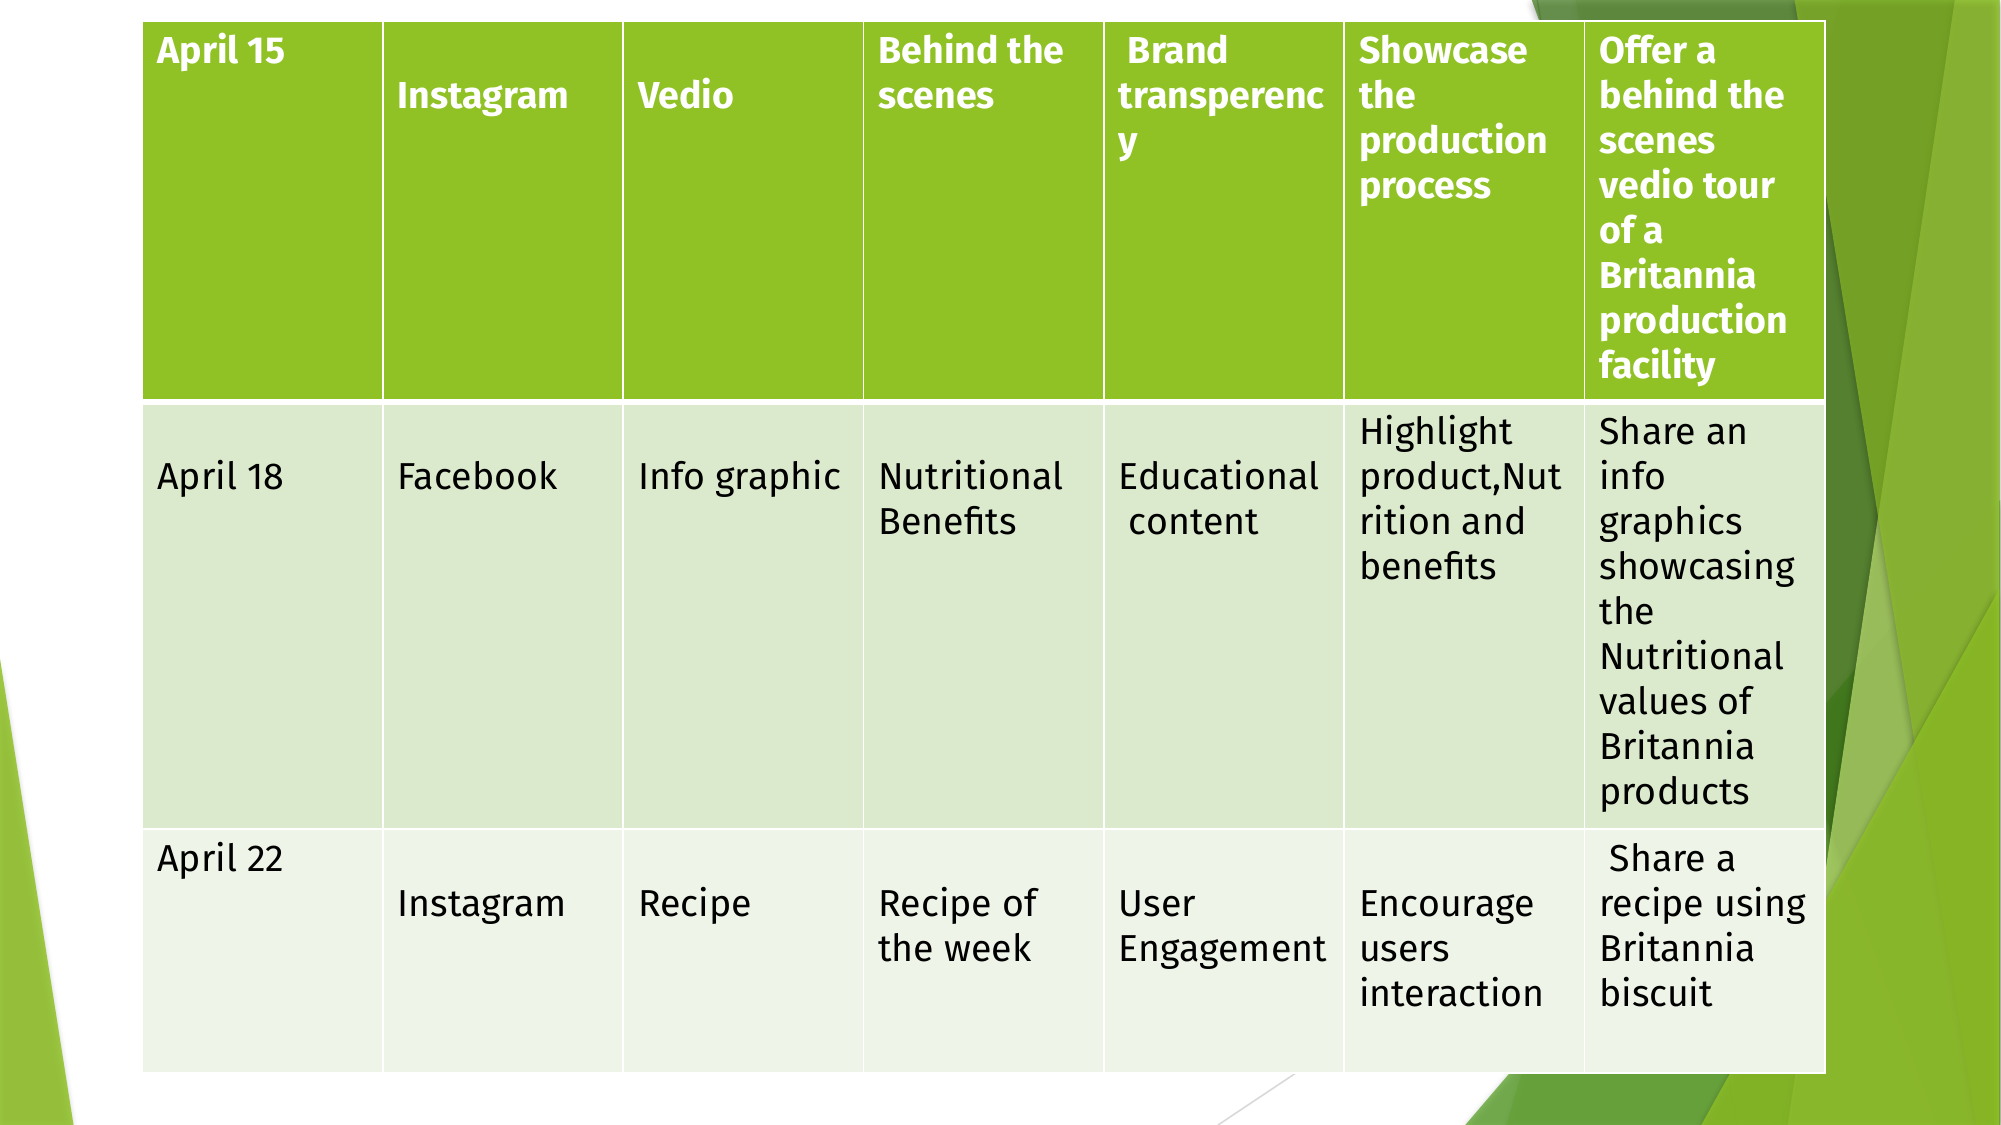

| April 15 | Instagram | Vedio | Behind the scenes | Brand transperency | Showcase the production process | Offer a behind the scenes vedio tour of a Britannia production facility |
| --- | --- | --- | --- | --- | --- | --- |
| April 18 | Facebook | Info graphic | Nutritional Benefits | Educational content | Highlight product,Nutrition and benefits | Share an info graphics showcasing the Nutritional values of Britannia products |
| April 22 | Instagram | Recipe | Recipe of the week | User Engagement | Encourage users interaction | Share a recipe using Britannia biscuit |
#
|  |  |
| --- | --- |
|  |  |
|  |  |
|  |  |